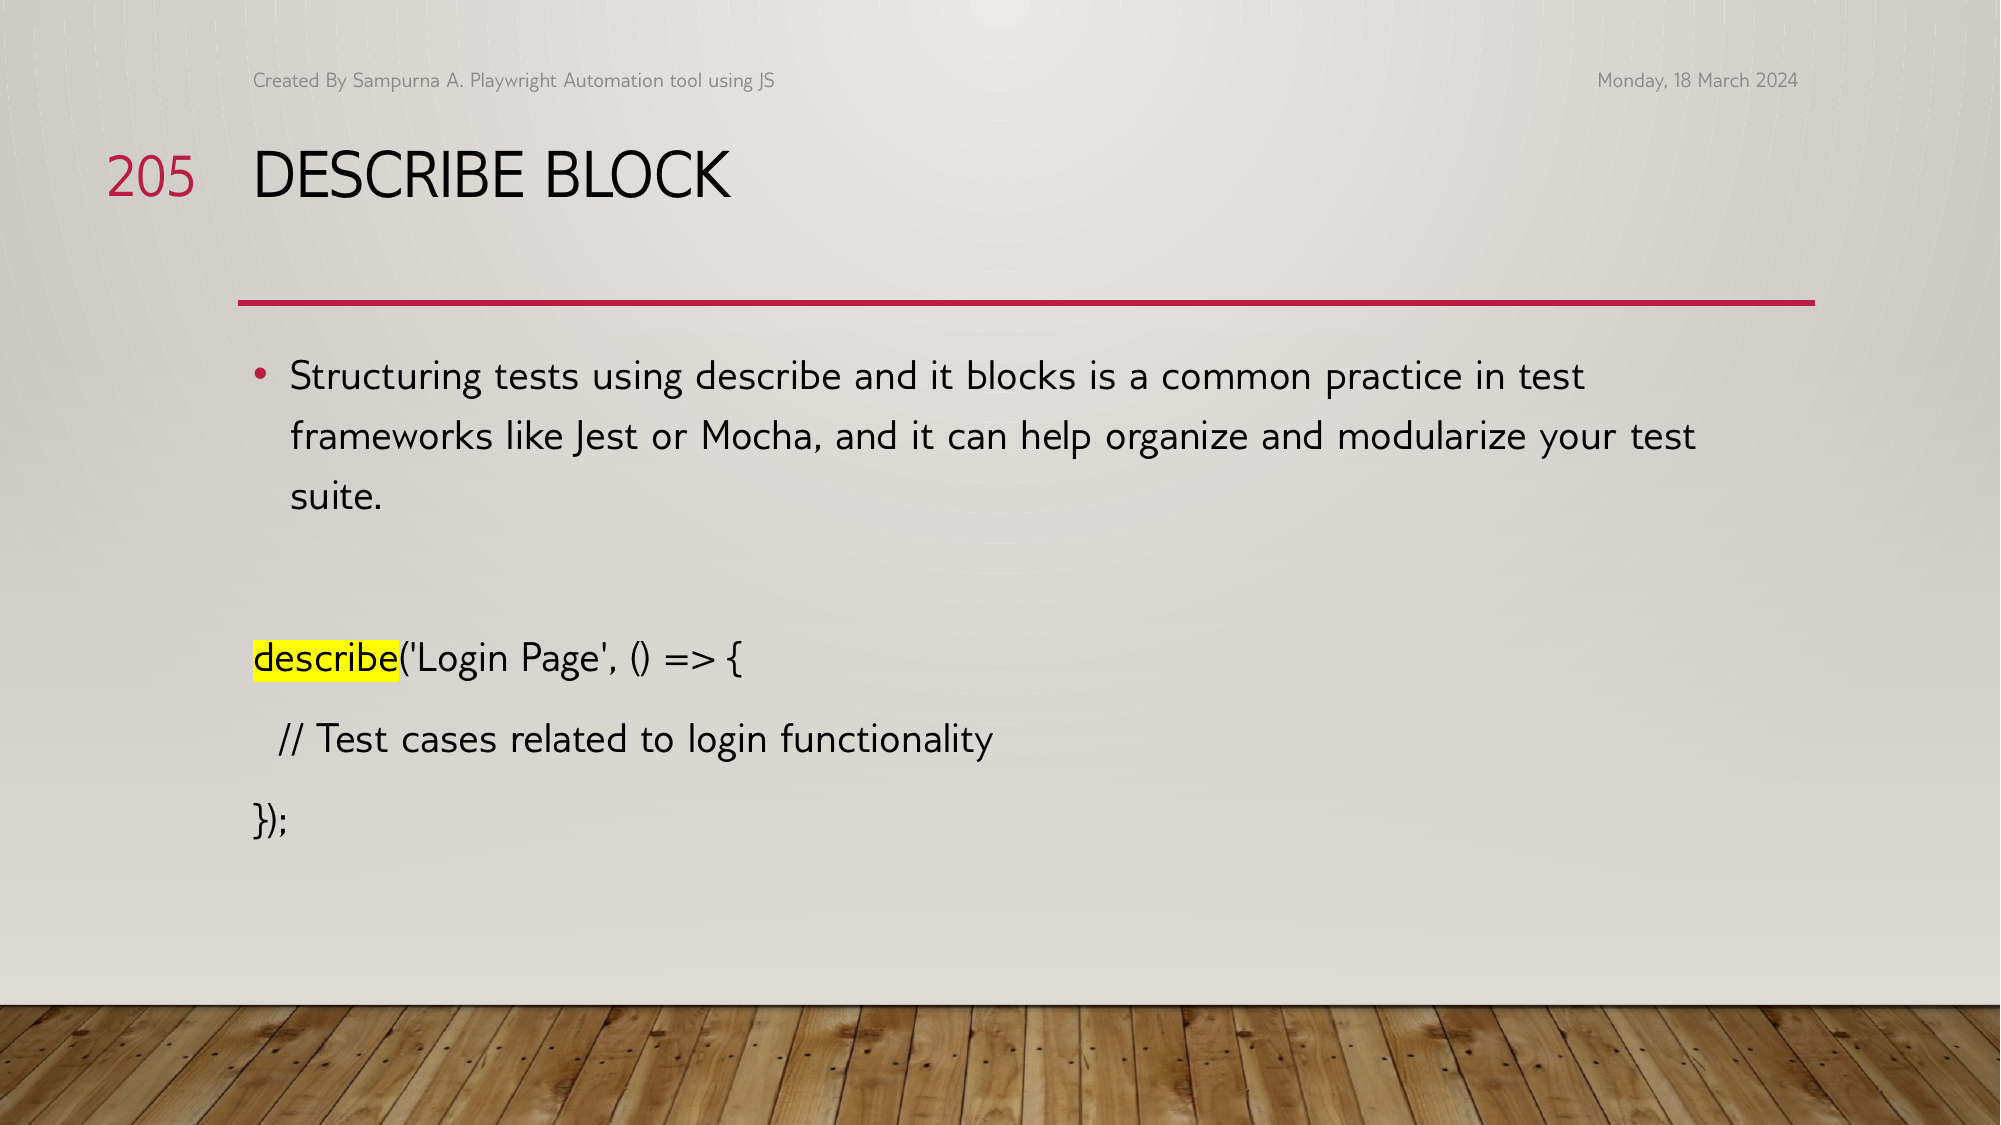

Created By Sampurna A. Playwright Automation tool using JS
Monday, 18 March 2024
205
# Describe Block
Structuring tests using describe and it blocks is a common practice in test frameworks like Jest or Mocha, and it can help organize and modularize your test suite.

describe('Login Page', () => {
  // Test cases related to login functionality
});